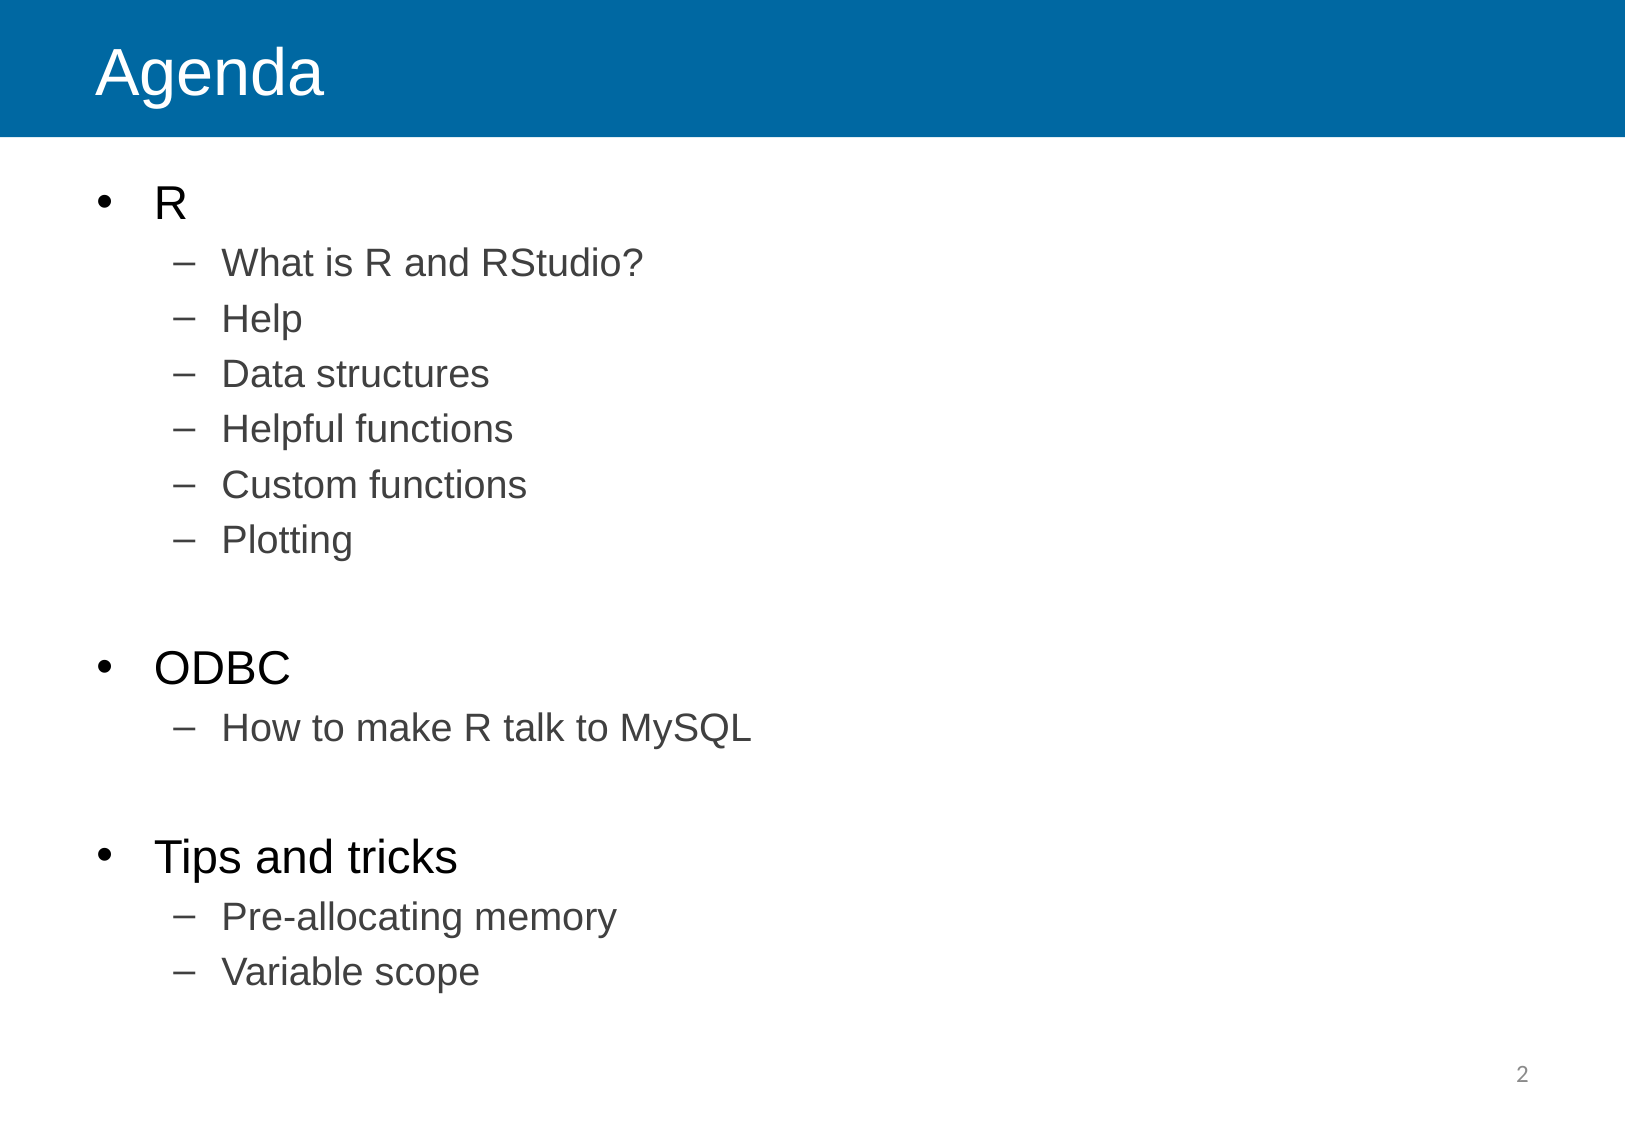

# Agenda
R
What is R and RStudio?
Help
Data structures
Helpful functions
Custom functions
Plotting

ODBC
How to make R talk to MySQL

Tips and tricks
Pre-allocating memory
Variable scope
2